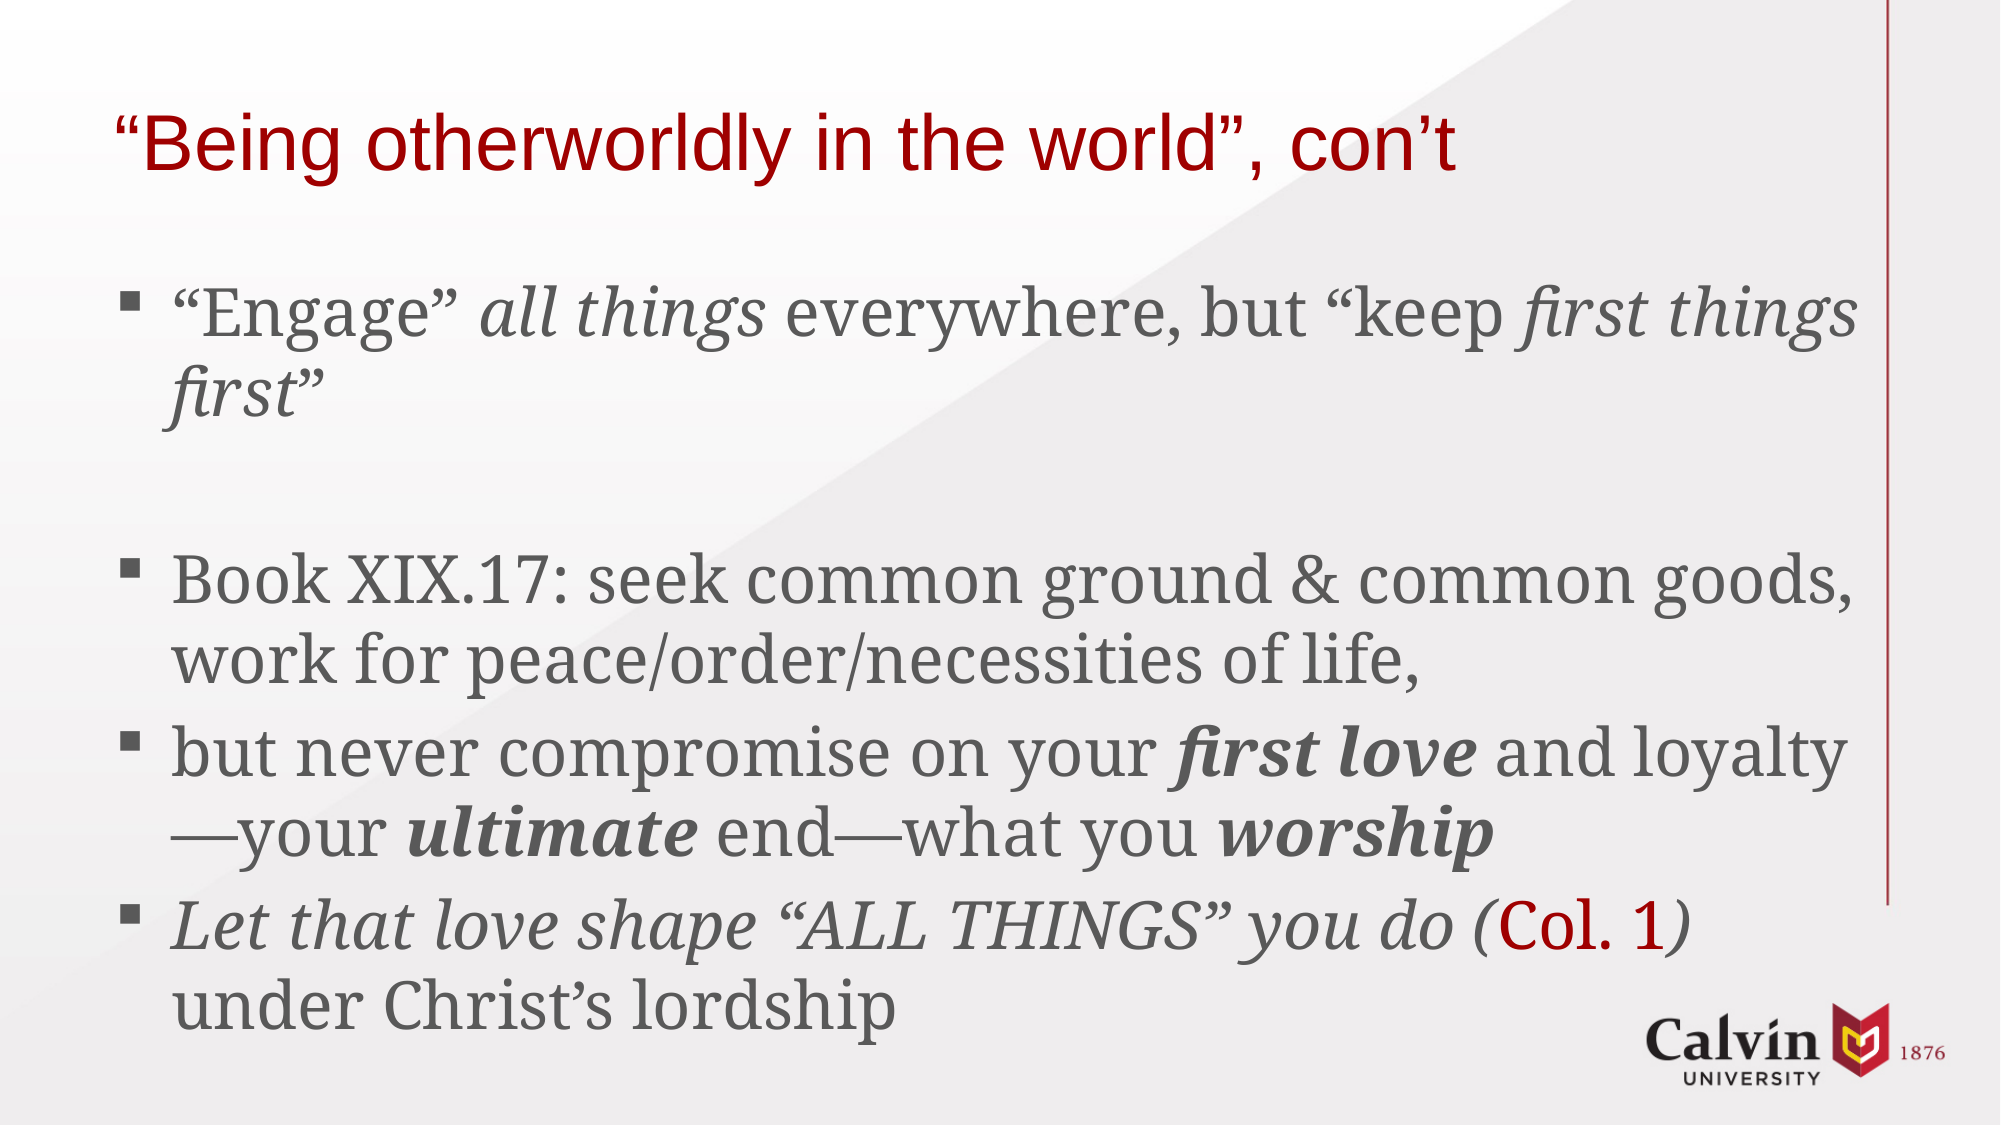

# “Being otherworldly in the world”, con’t
“Engage” all things everywhere, but “keep first things first”

Book XIX.17: seek common ground & common goods, work for peace/order/necessities of life,
but never compromise on your first love and loyalty—your ultimate end—what you worship
Let that love shape “ALL THINGS” you do (Col. 1) under Christ’s lordship